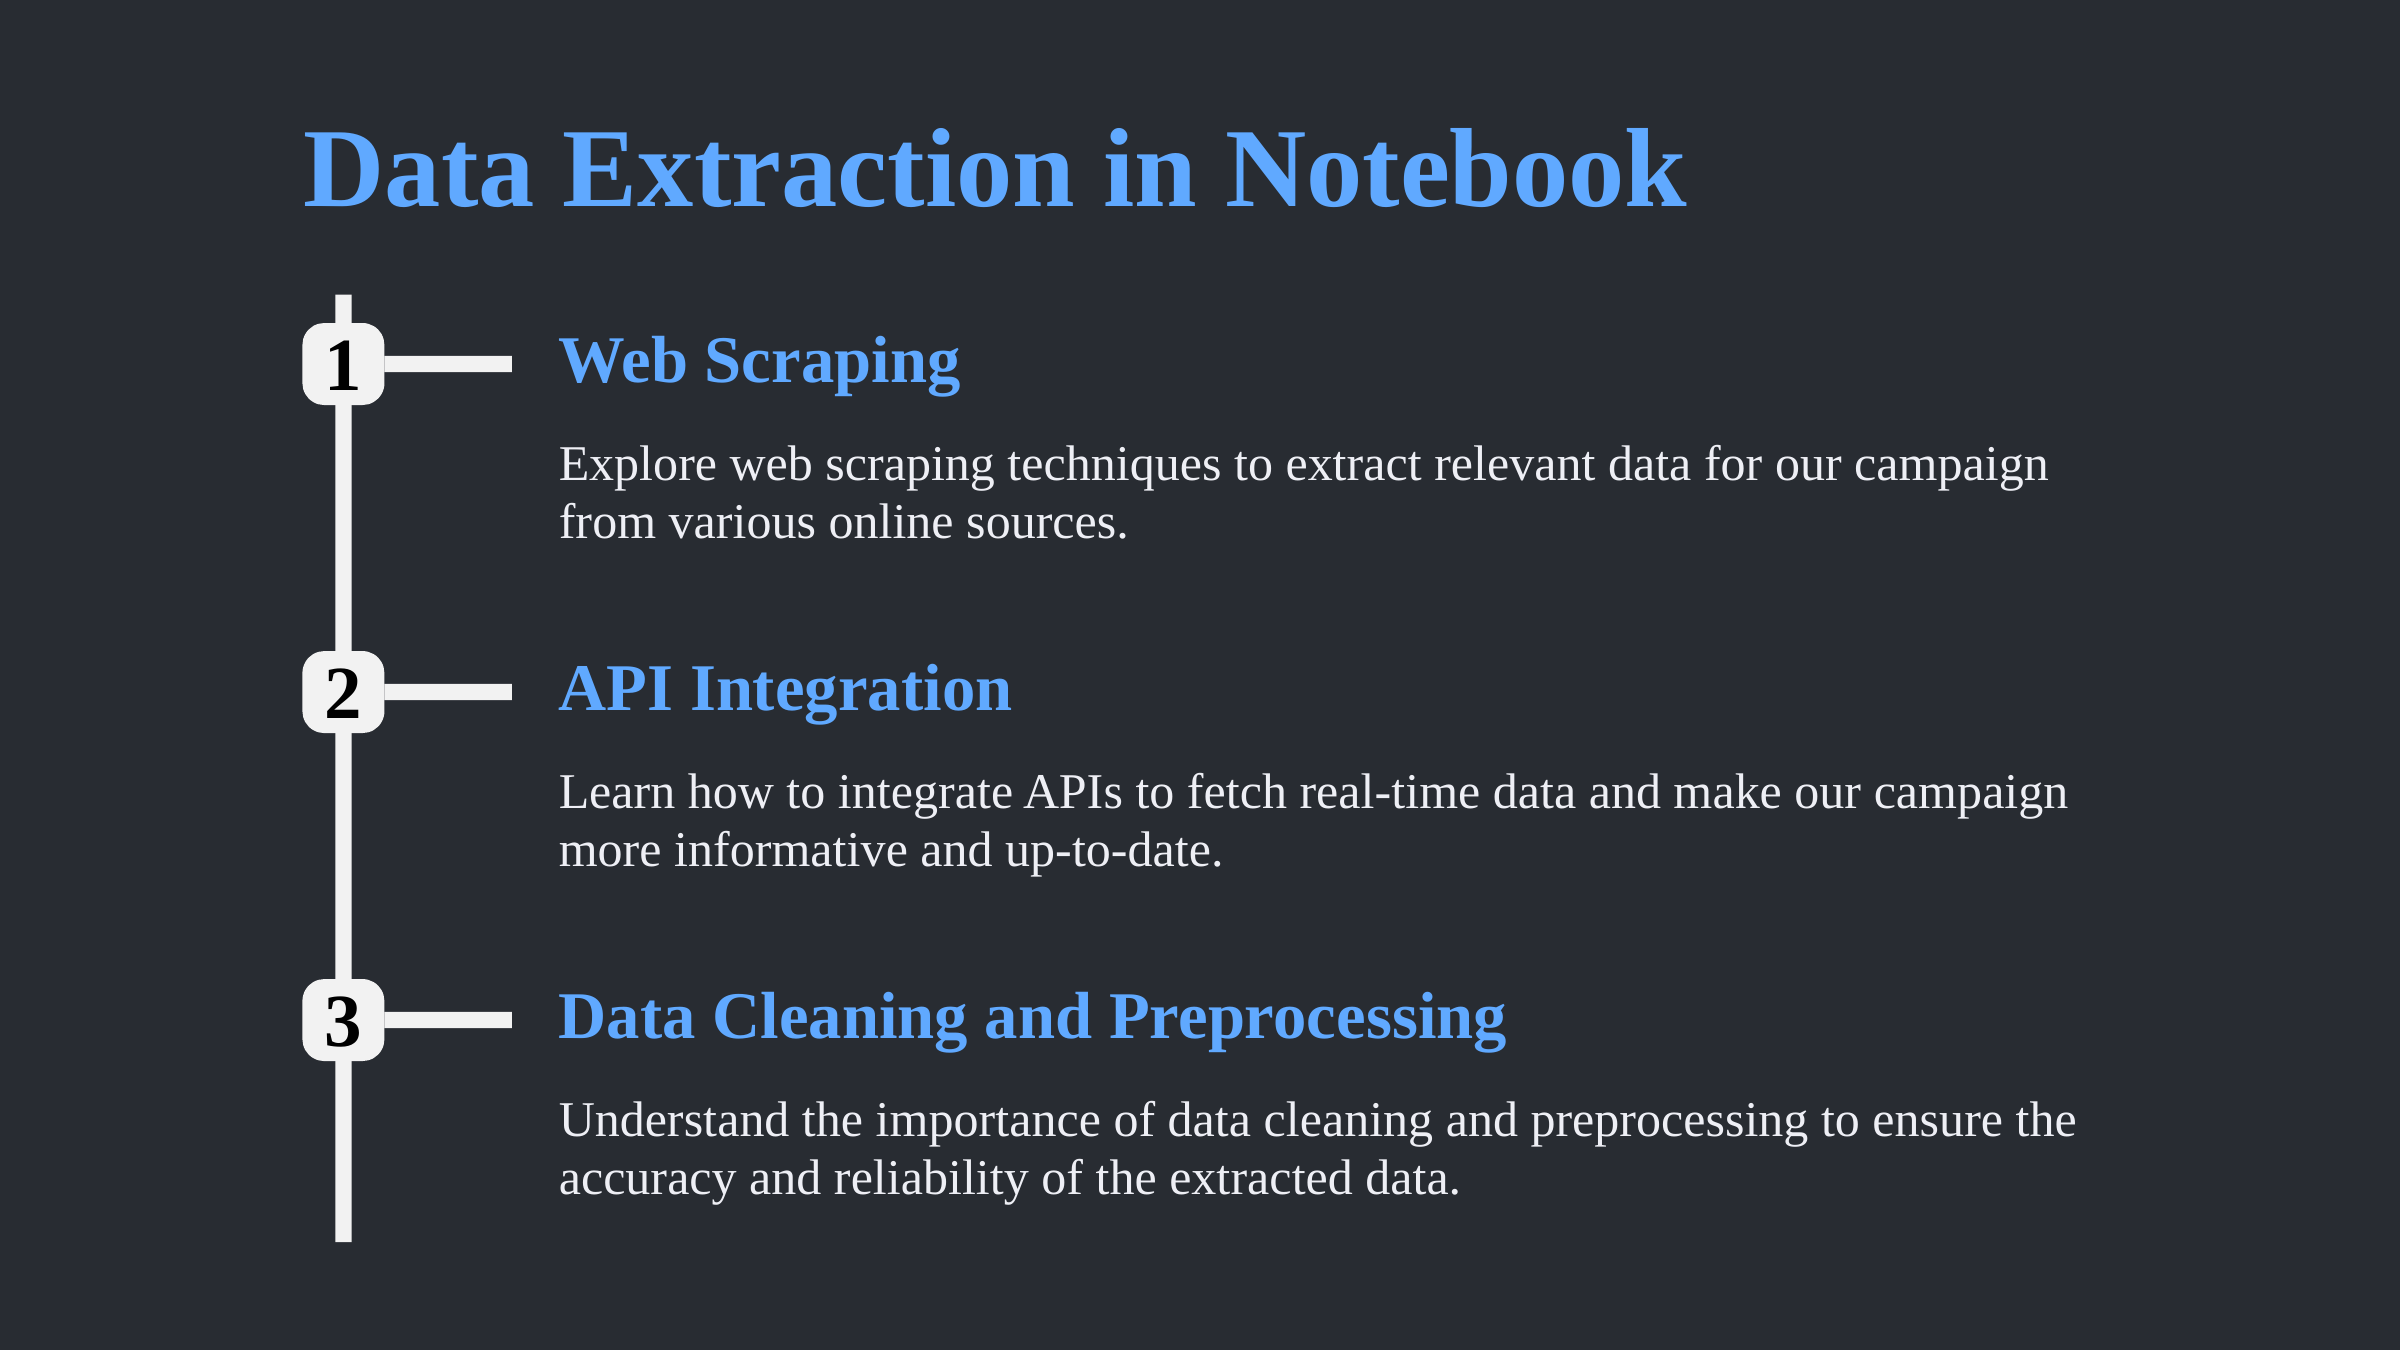

Data Extraction in Notebook

1
Web Scraping

Explore web scraping techniques to extract relevant data for our campaign from various online sources.

2
API Integration

Learn how to integrate APIs to fetch real-time data and make our campaign more informative and up-to-date.

3
Data Cleaning and Preprocessing

Understand the importance of data cleaning and preprocessing to ensure the accuracy and reliability of the extracted data.